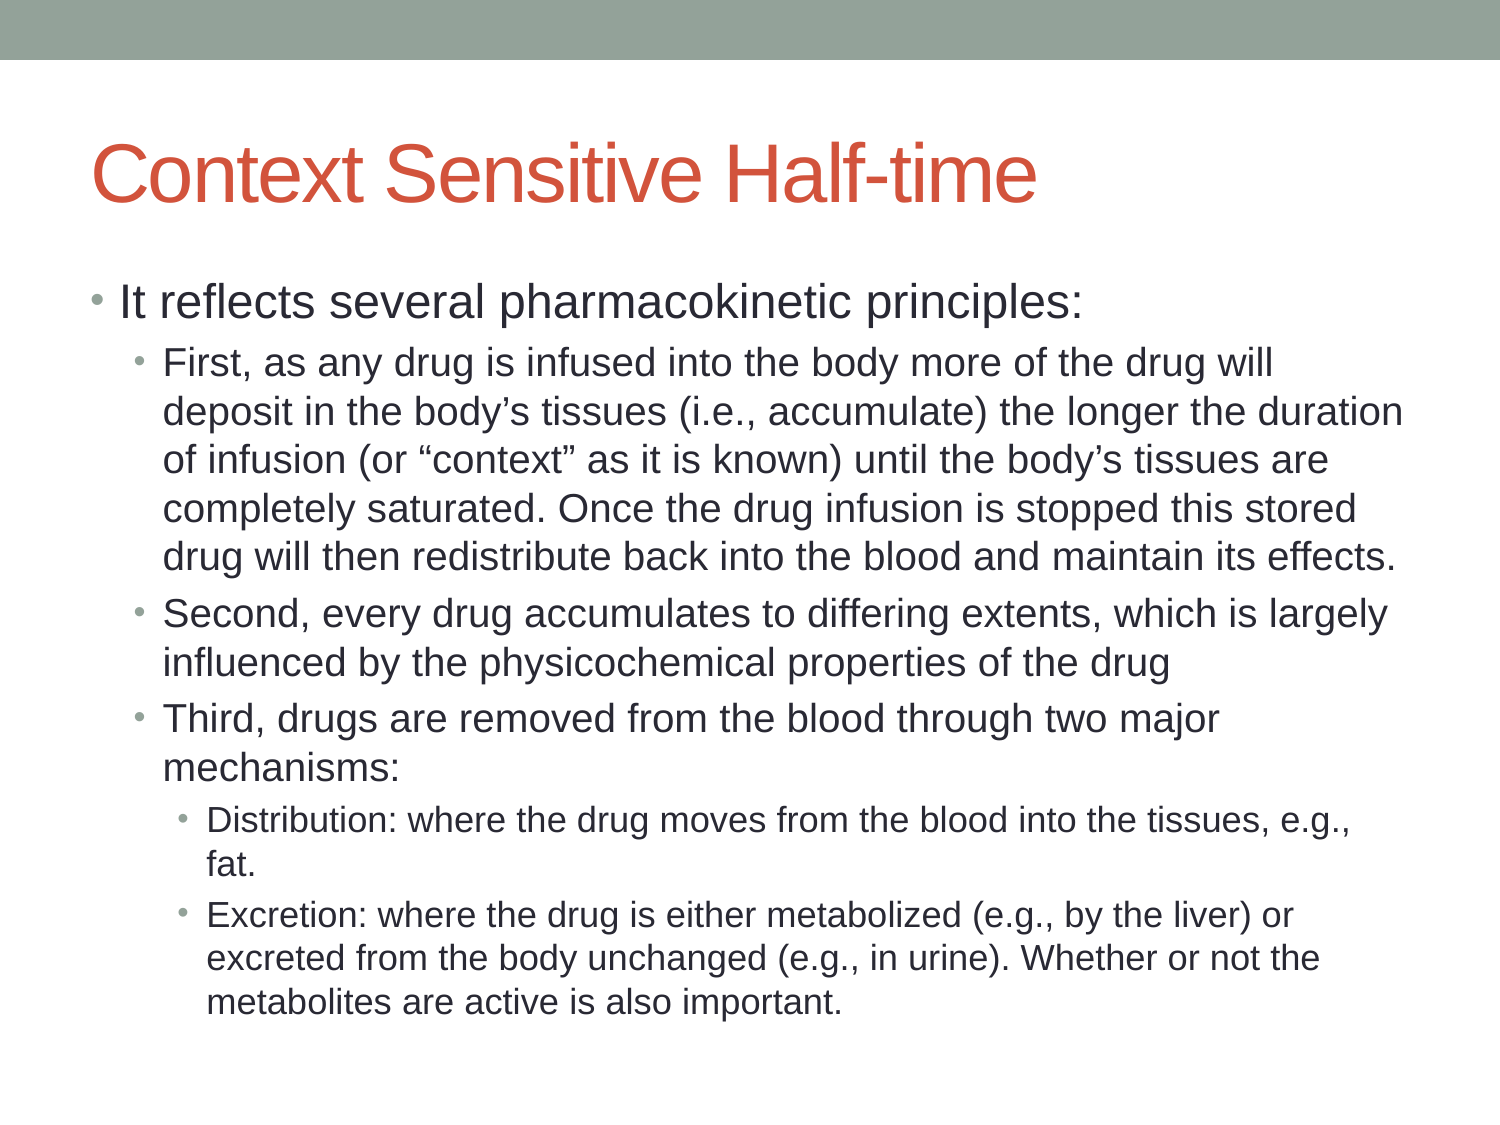

# Context Sensitive Half-time
It reflects several pharmacokinetic principles:
First, as any drug is infused into the body more of the drug will deposit in the body’s tissues (i.e., accumulate) the longer the duration of infusion (or “context” as it is known) until the body’s tissues are completely saturated. Once the drug infusion is stopped this stored drug will then redistribute back into the blood and maintain its effects.
Second, every drug accumulates to differing extents, which is largely influenced by the physicochemical properties of the drug
Third, drugs are removed from the blood through two major mechanisms:
Distribution: where the drug moves from the blood into the tissues, e.g., fat.
Excretion: where the drug is either metabolized (e.g., by the liver) or excreted from the body unchanged (e.g., in urine). Whether or not the metabolites are active is also important.